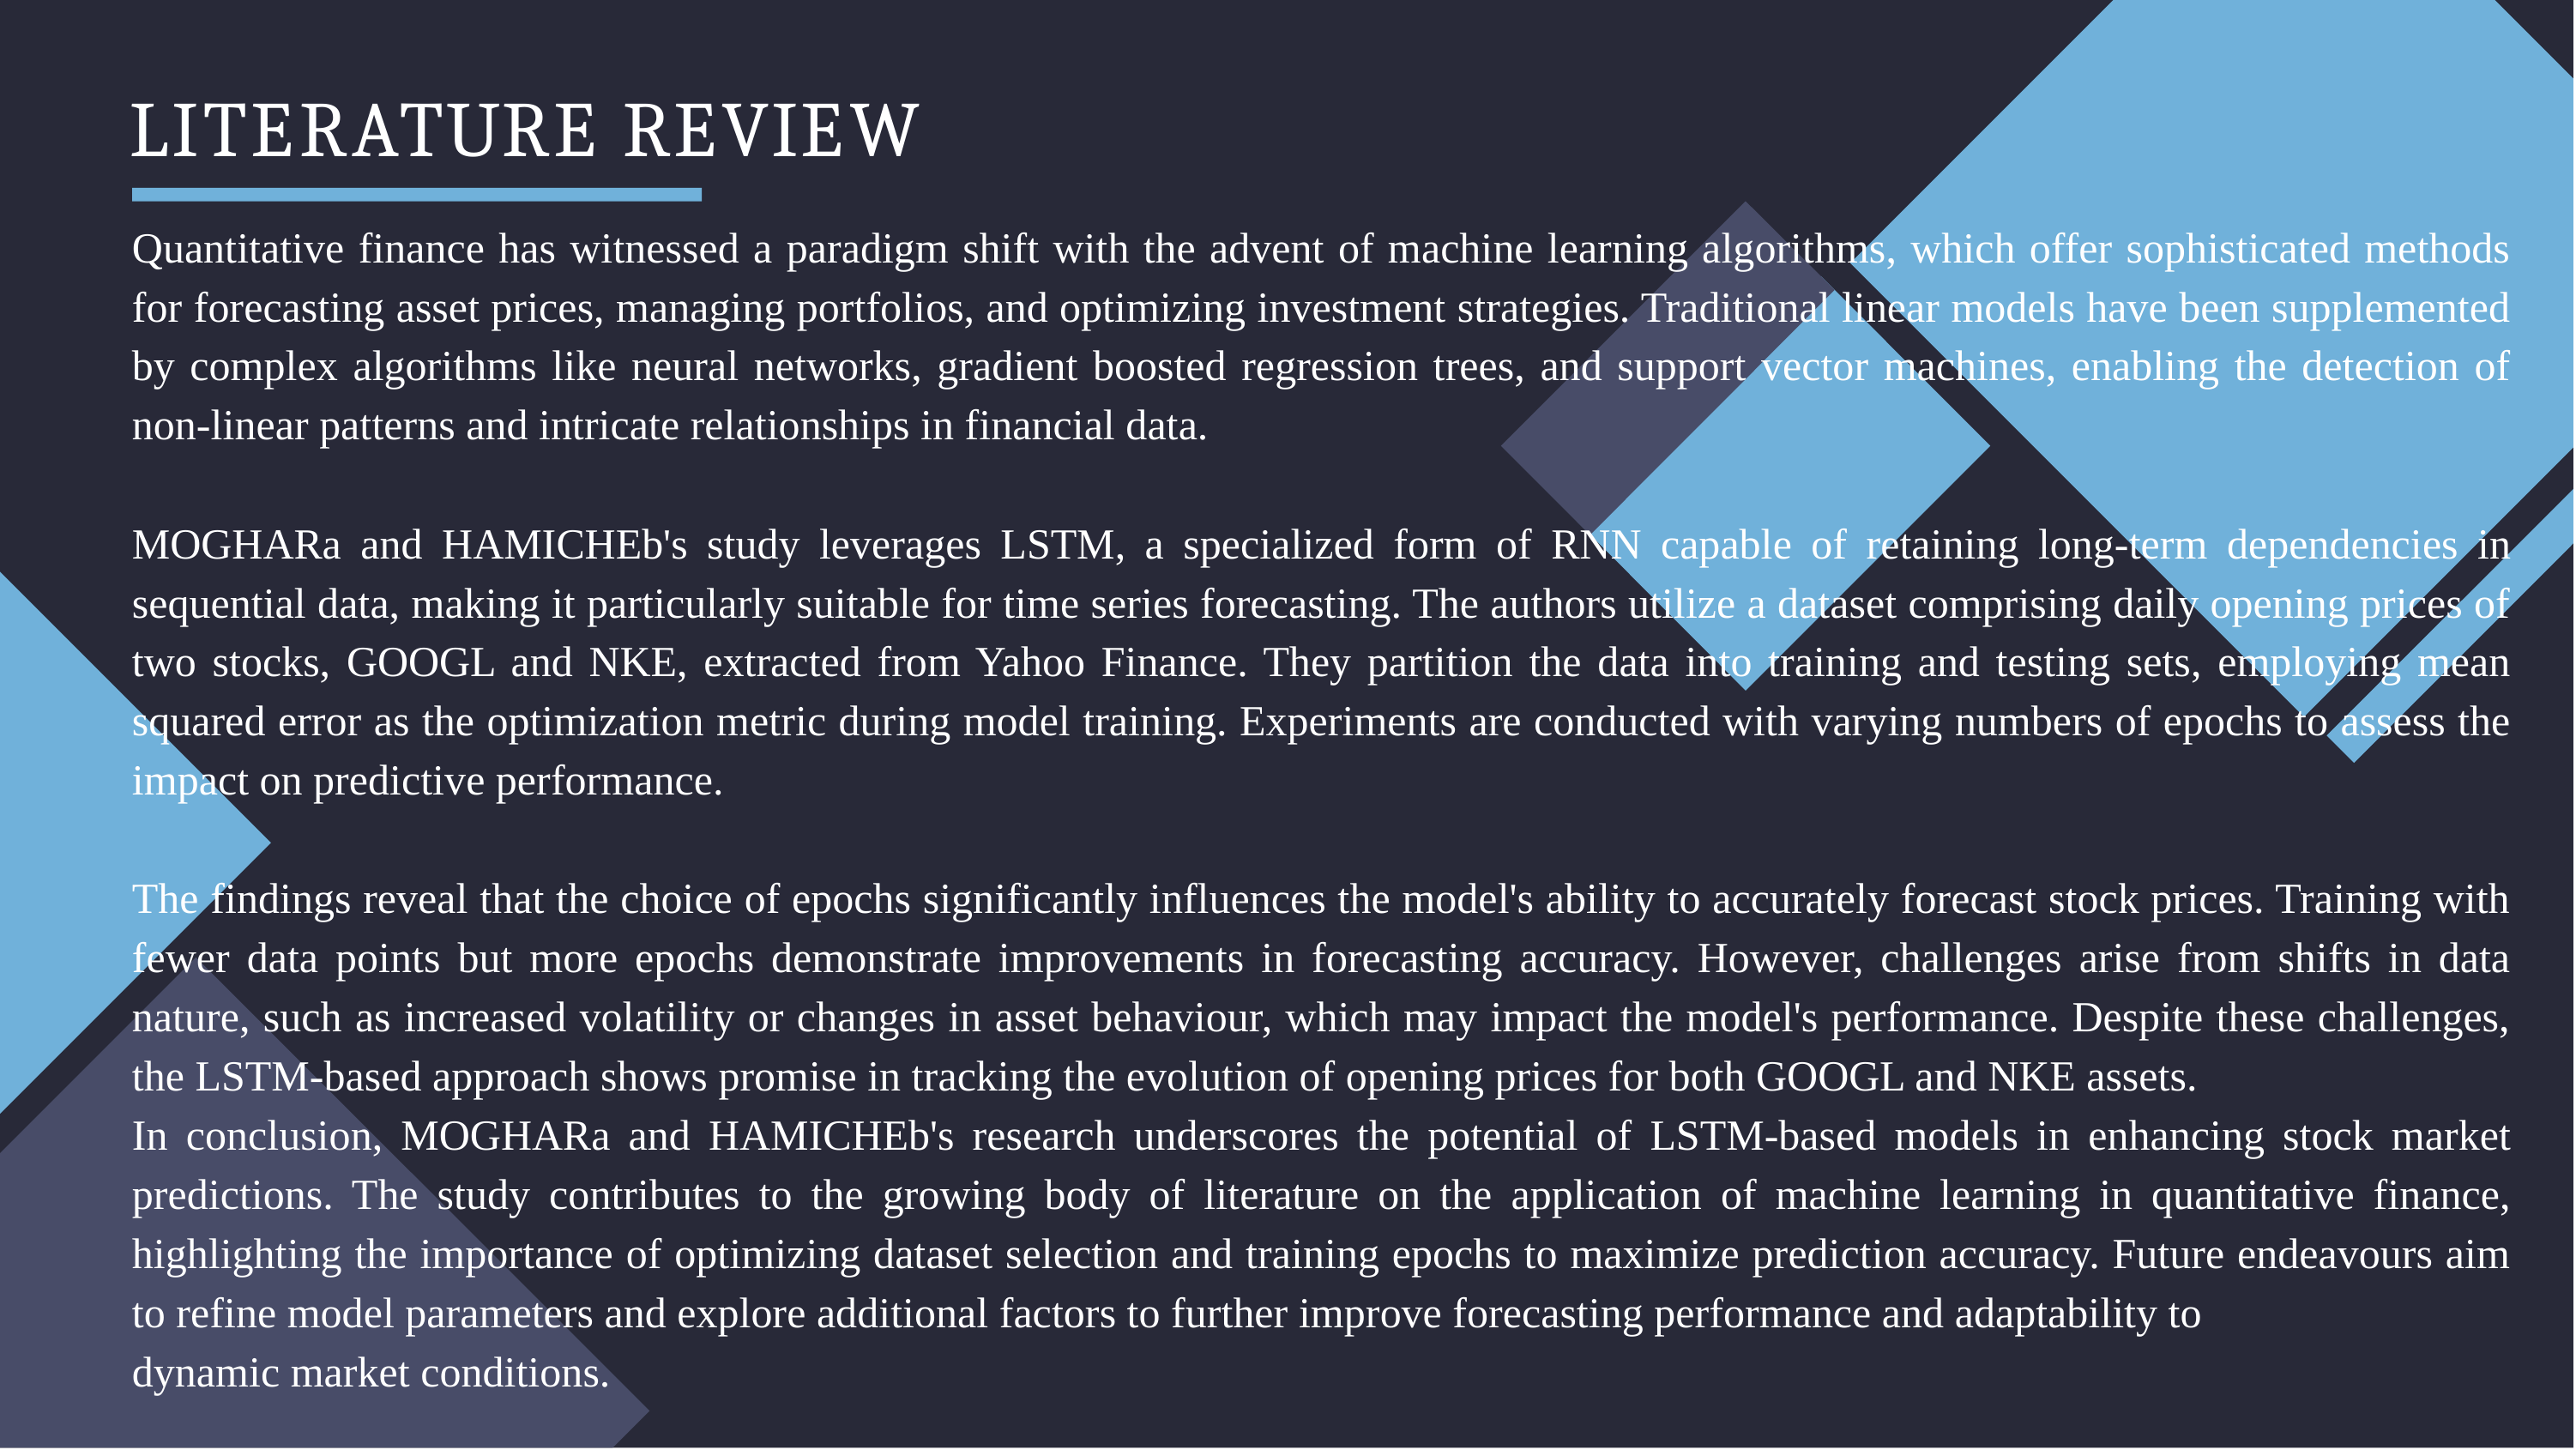

# LITERATURE REVIEW

Quantitative finance has witnessed a paradigm shift with the advent of machine learning algorithms, which offer sophisticated methods for forecasting asset prices, managing portfolios, and optimizing investment strategies. Traditional linear models have been supplemented by complex algorithms like neural networks, gradient boosted regression trees, and support vector machines, enabling the detection of non-linear patterns and intricate relationships in financial data.

MOGHARa and HAMICHEb's study leverages LSTM, a specialized form of RNN capable of retaining long-term dependencies in sequential data, making it particularly suitable for time series forecasting. The authors utilize a dataset comprising daily opening prices of two stocks, GOOGL and NKE, extracted from Yahoo Finance. They partition the data into training and testing sets, employing mean squared error as the optimization metric during model training. Experiments are conducted with varying numbers of epochs to assess the impact on predictive performance.

The findings reveal that the choice of epochs significantly influences the model's ability to accurately forecast stock prices. Training with fewer data points but more epochs demonstrate improvements in forecasting accuracy. However, challenges arise from shifts in data nature, such as increased volatility or changes in asset behaviour, which may impact the model's performance. Despite these challenges, the LSTM-based approach shows promise in tracking the evolution of opening prices for both GOOGL and NKE assets.
In conclusion, MOGHARa and HAMICHEb's research underscores the potential of LSTM-based models in enhancing stock market predictions. The study contributes to the growing body of literature on the application of machine learning in quantitative finance, highlighting the importance of optimizing dataset selection and training epochs to maximize prediction accuracy. Future endeavours aim to refine model parameters and explore additional factors to further improve forecasting performance and adaptability to
dynamic market conditions.